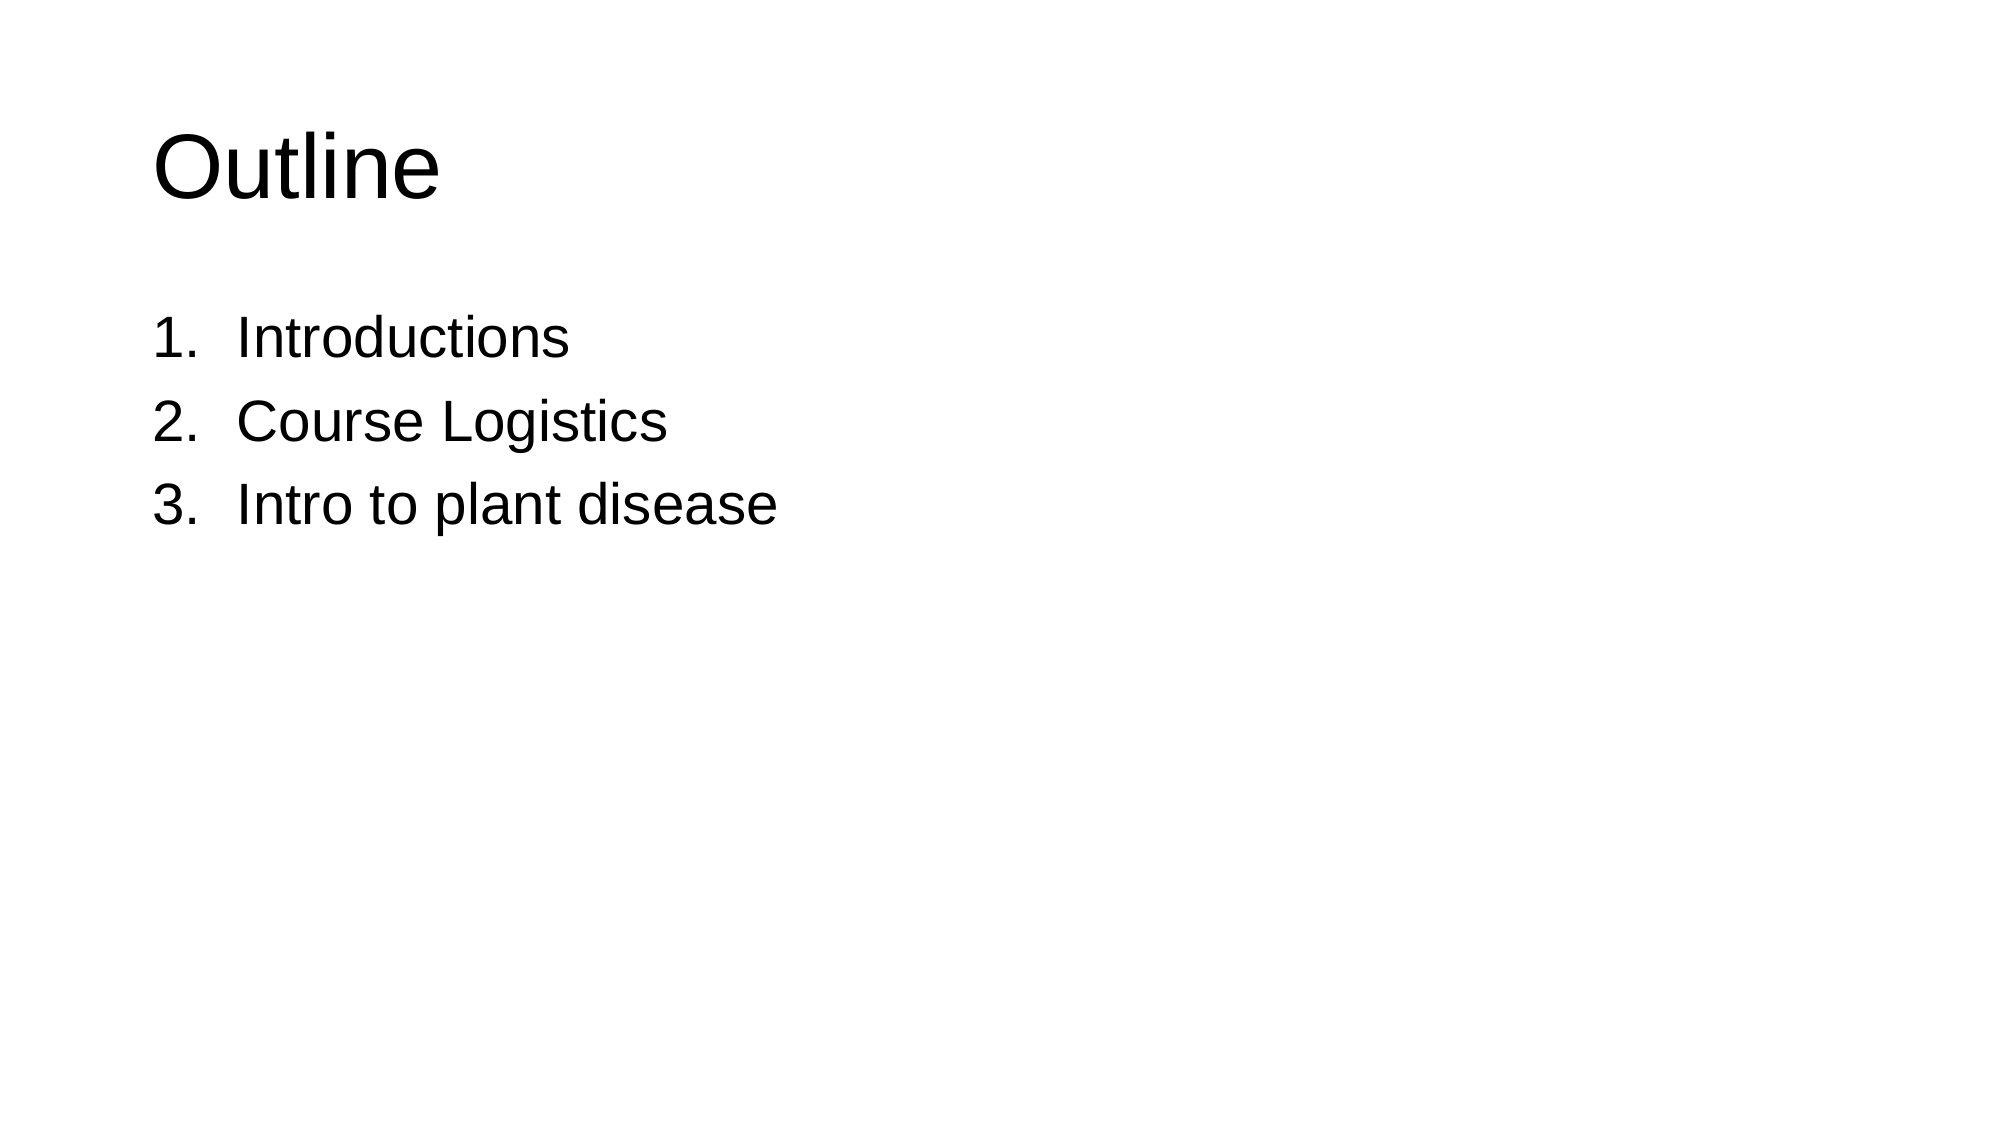

# Outline
Introductions
Course Logistics
Intro to plant disease